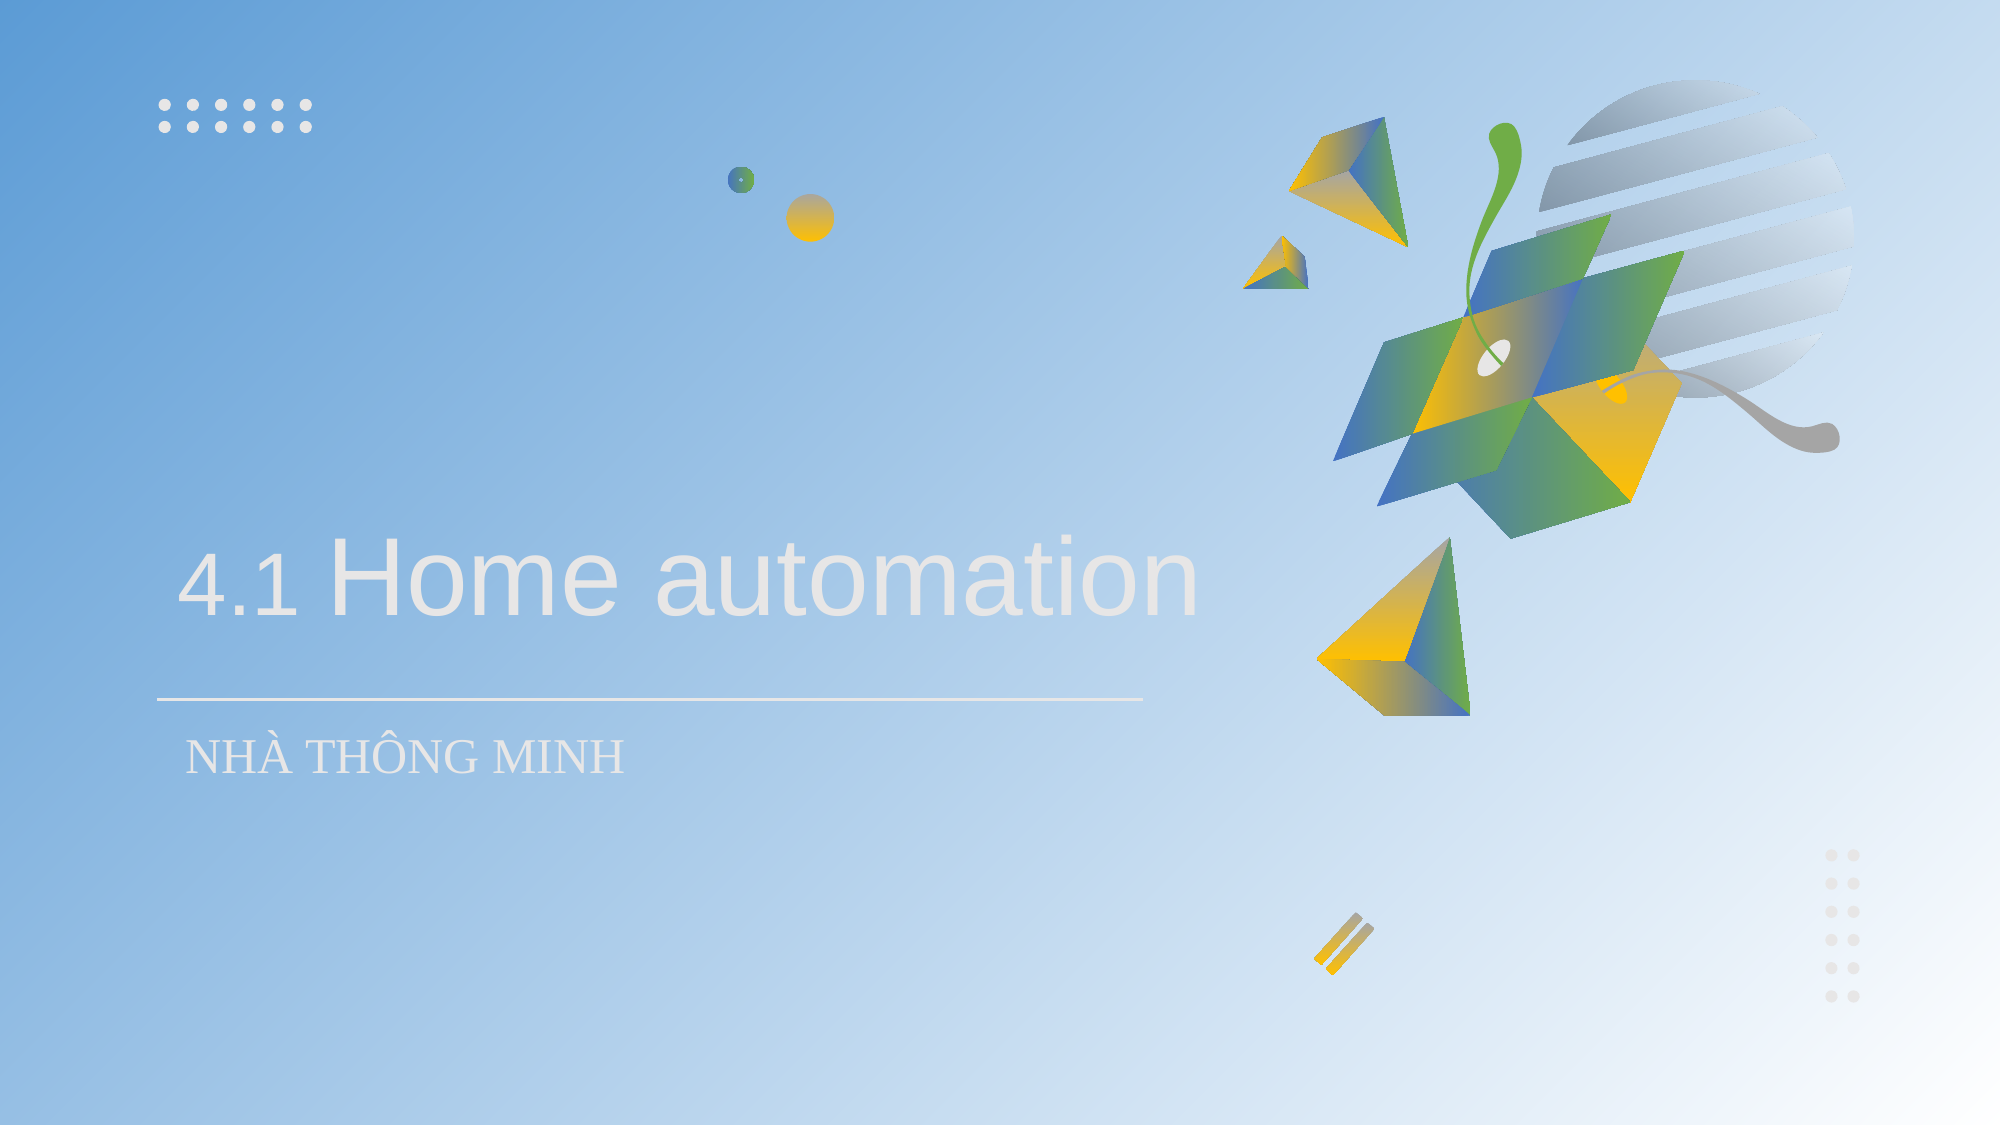

# 4.1 Home automation
NHÀ THÔNG MINH